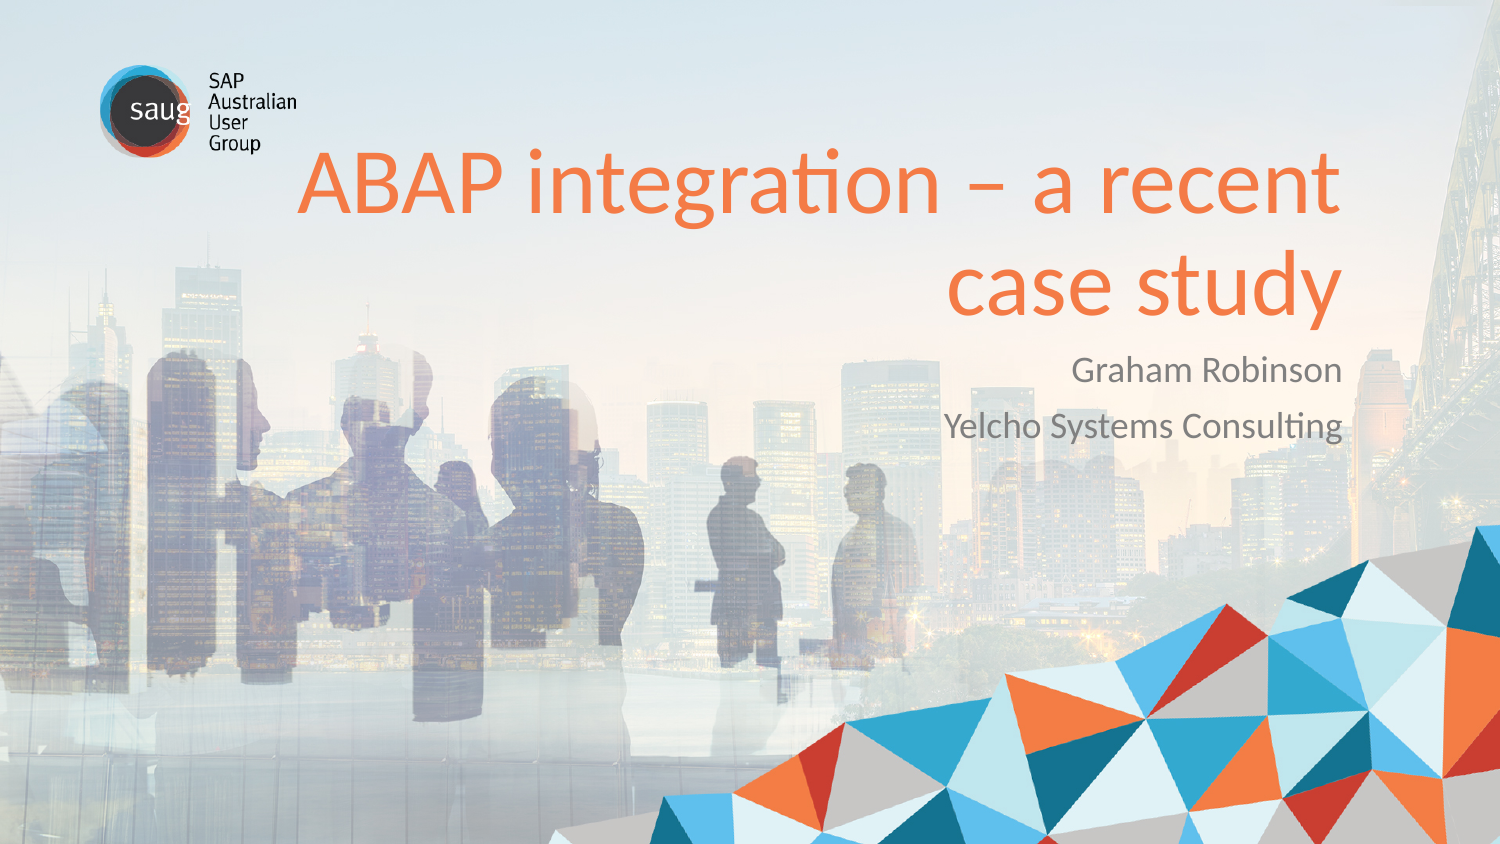

# ABAP integration – a recent case study
Graham Robinson
Yelcho Systems Consulting